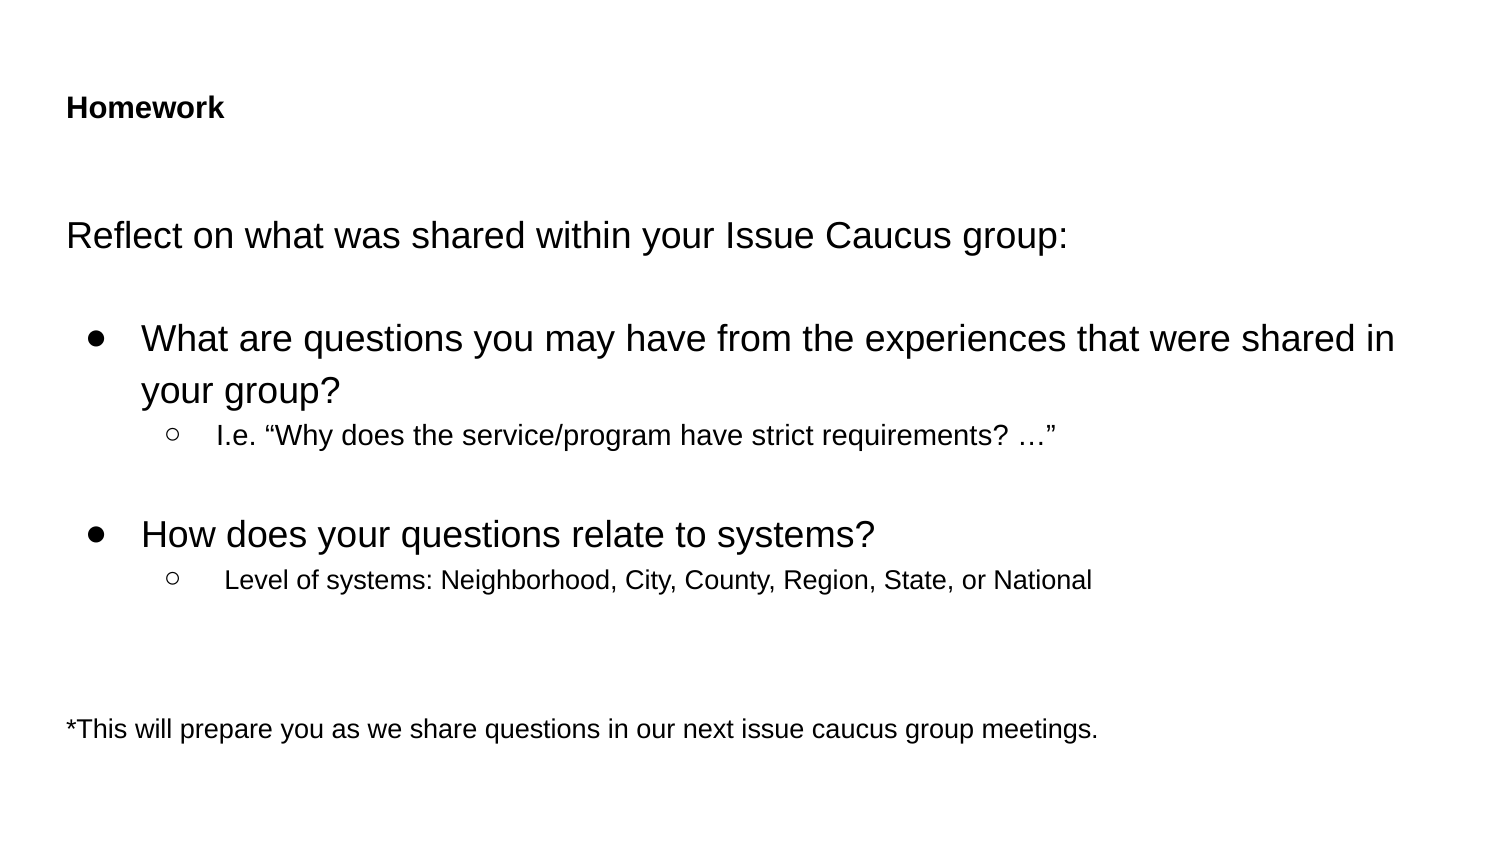

# Homework
Ho
Reflect on what was shared within your Issue Caucus group:

What are questions you may have from the experiences that were shared in your group?
I.e. “Why does the service/program have strict requirements? …”

How does your questions relate to systems?
 Level of systems: Neighborhood, City, County, Region, State, or National

*This will prepare you as we share questions in our next issue caucus group meetings.